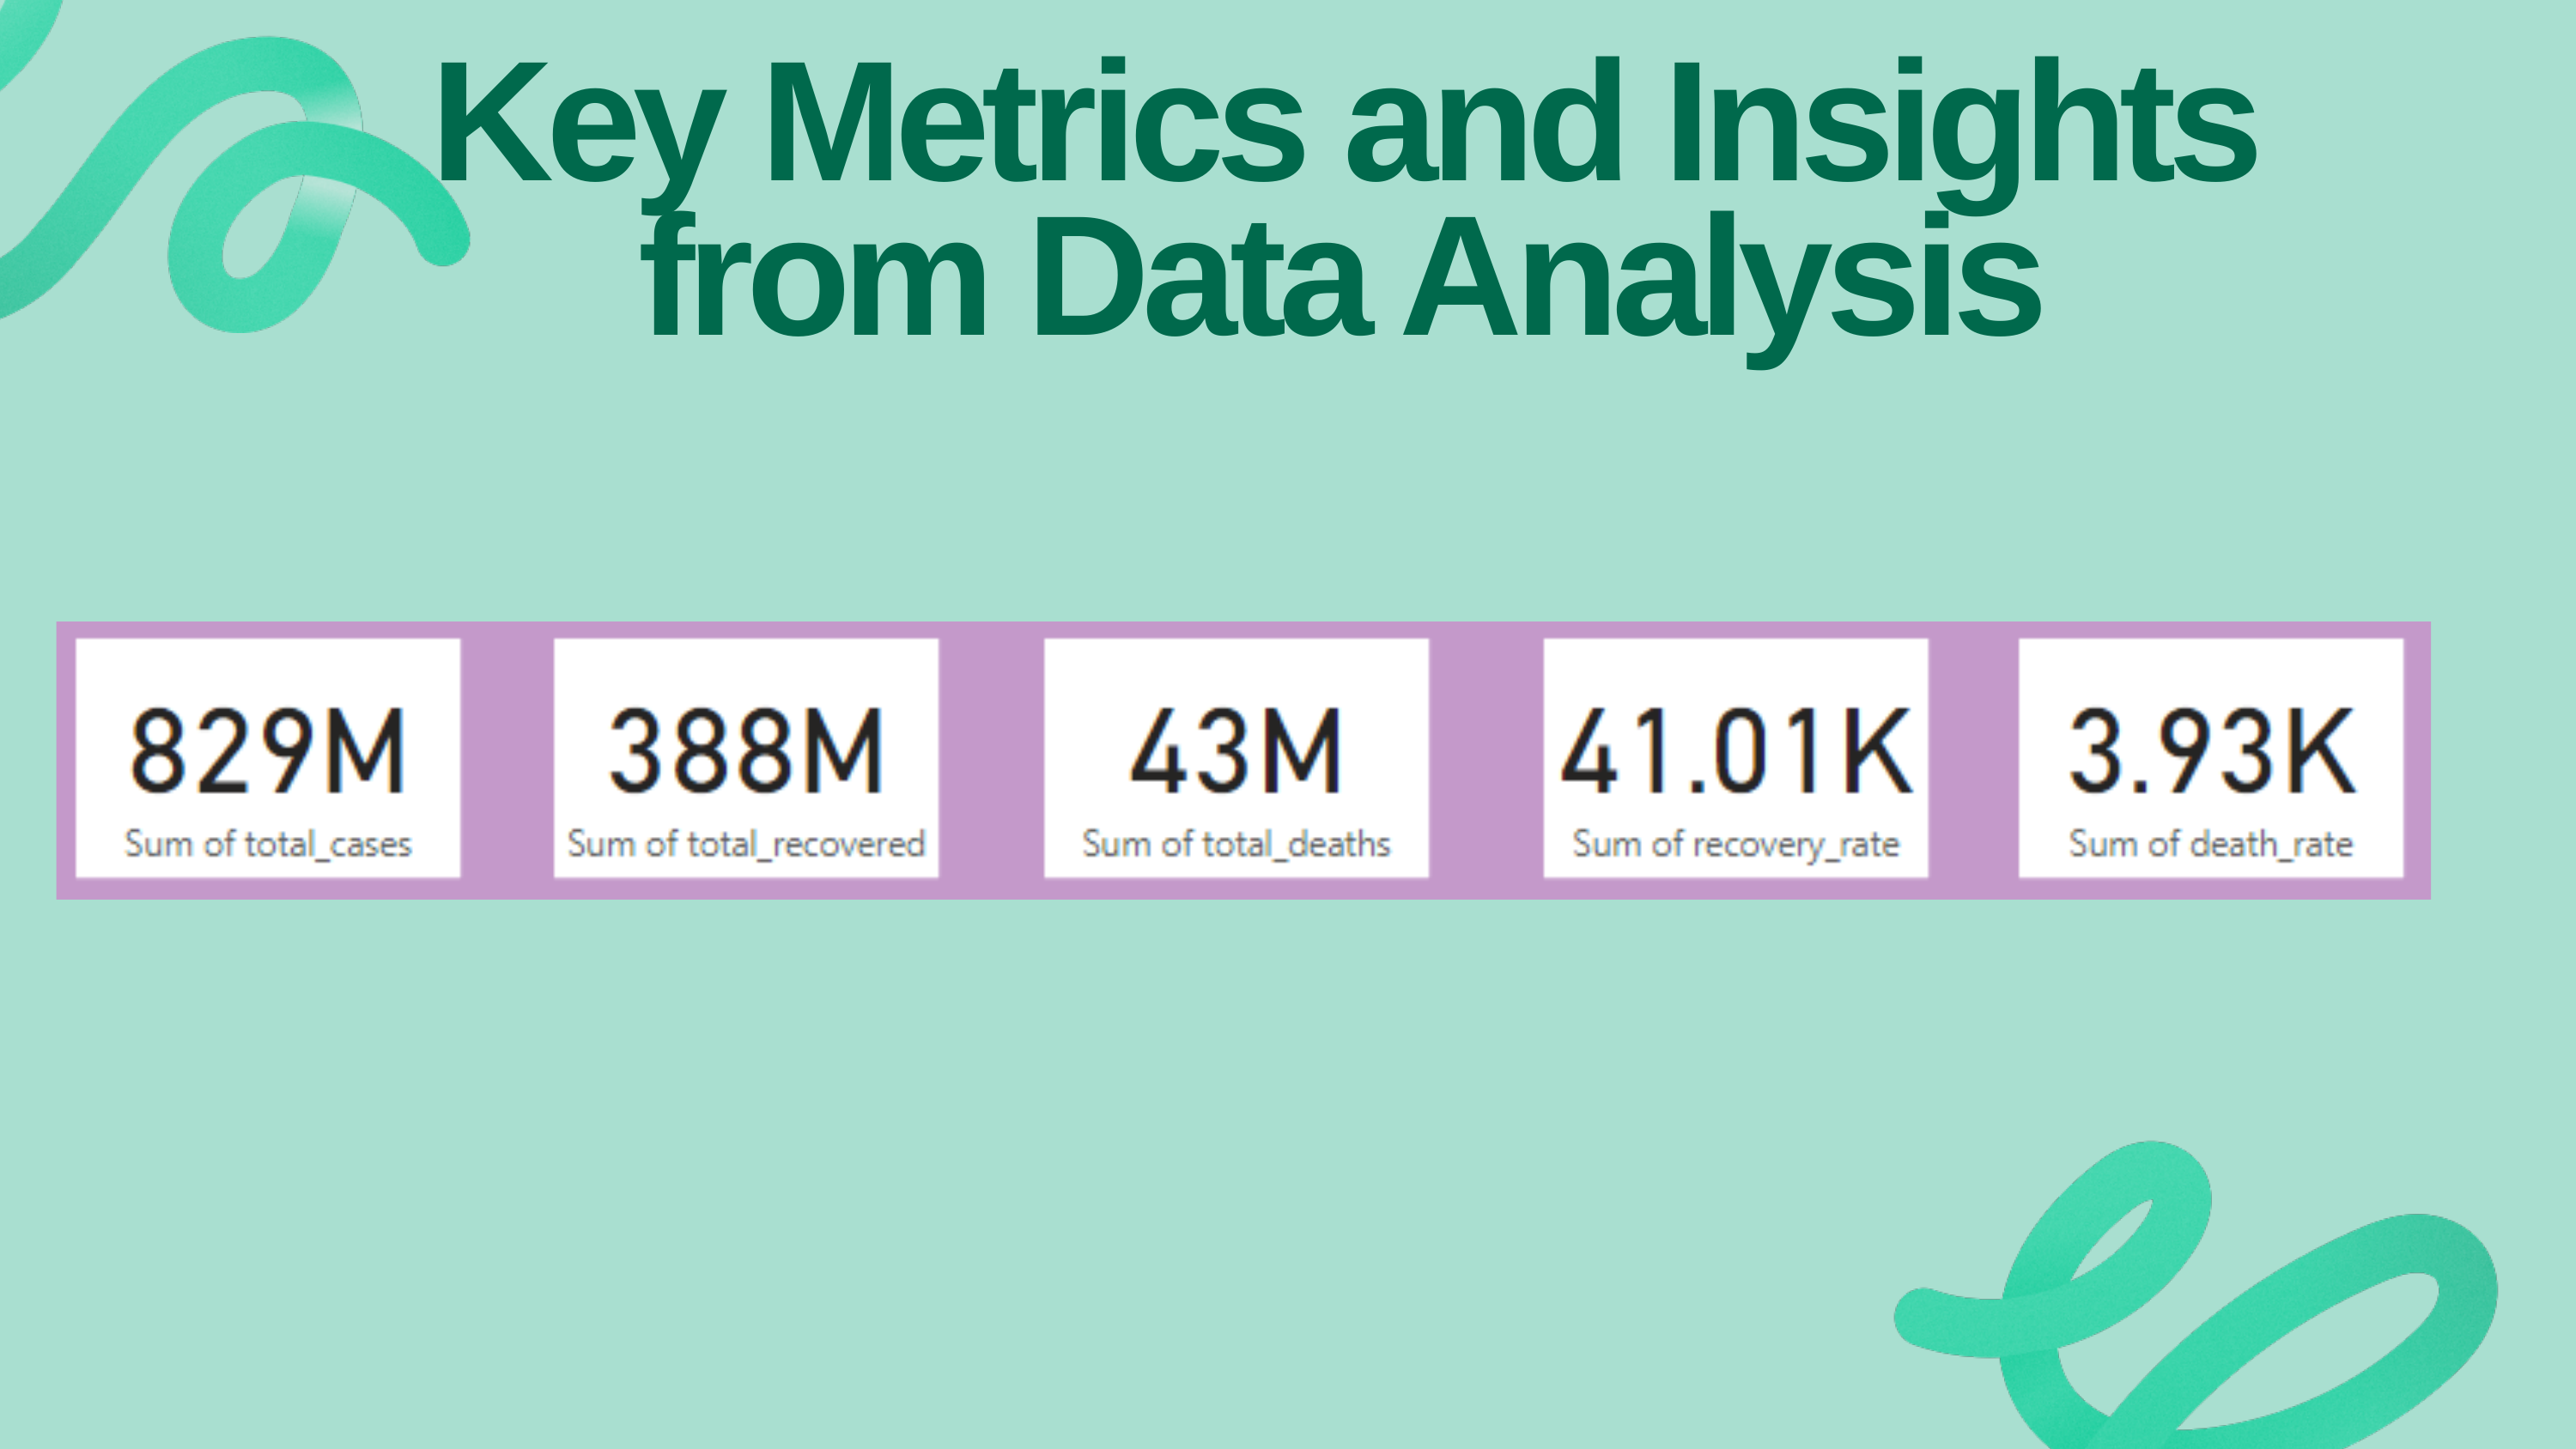

Key Metrics and Insights from Data Analysis